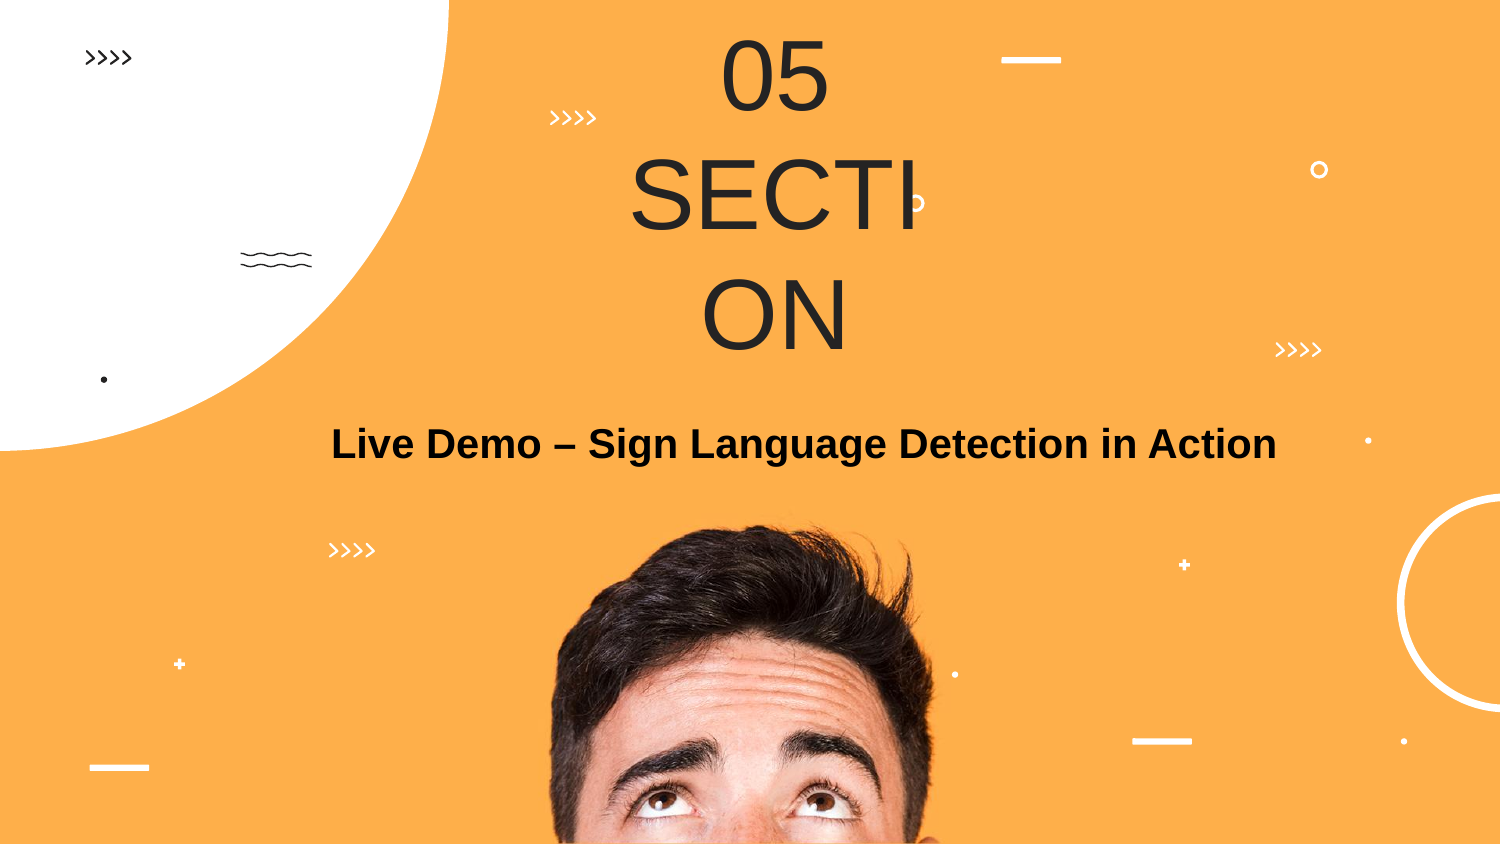

# 05 SECTION
Live Demo – Sign Language Detection in Action